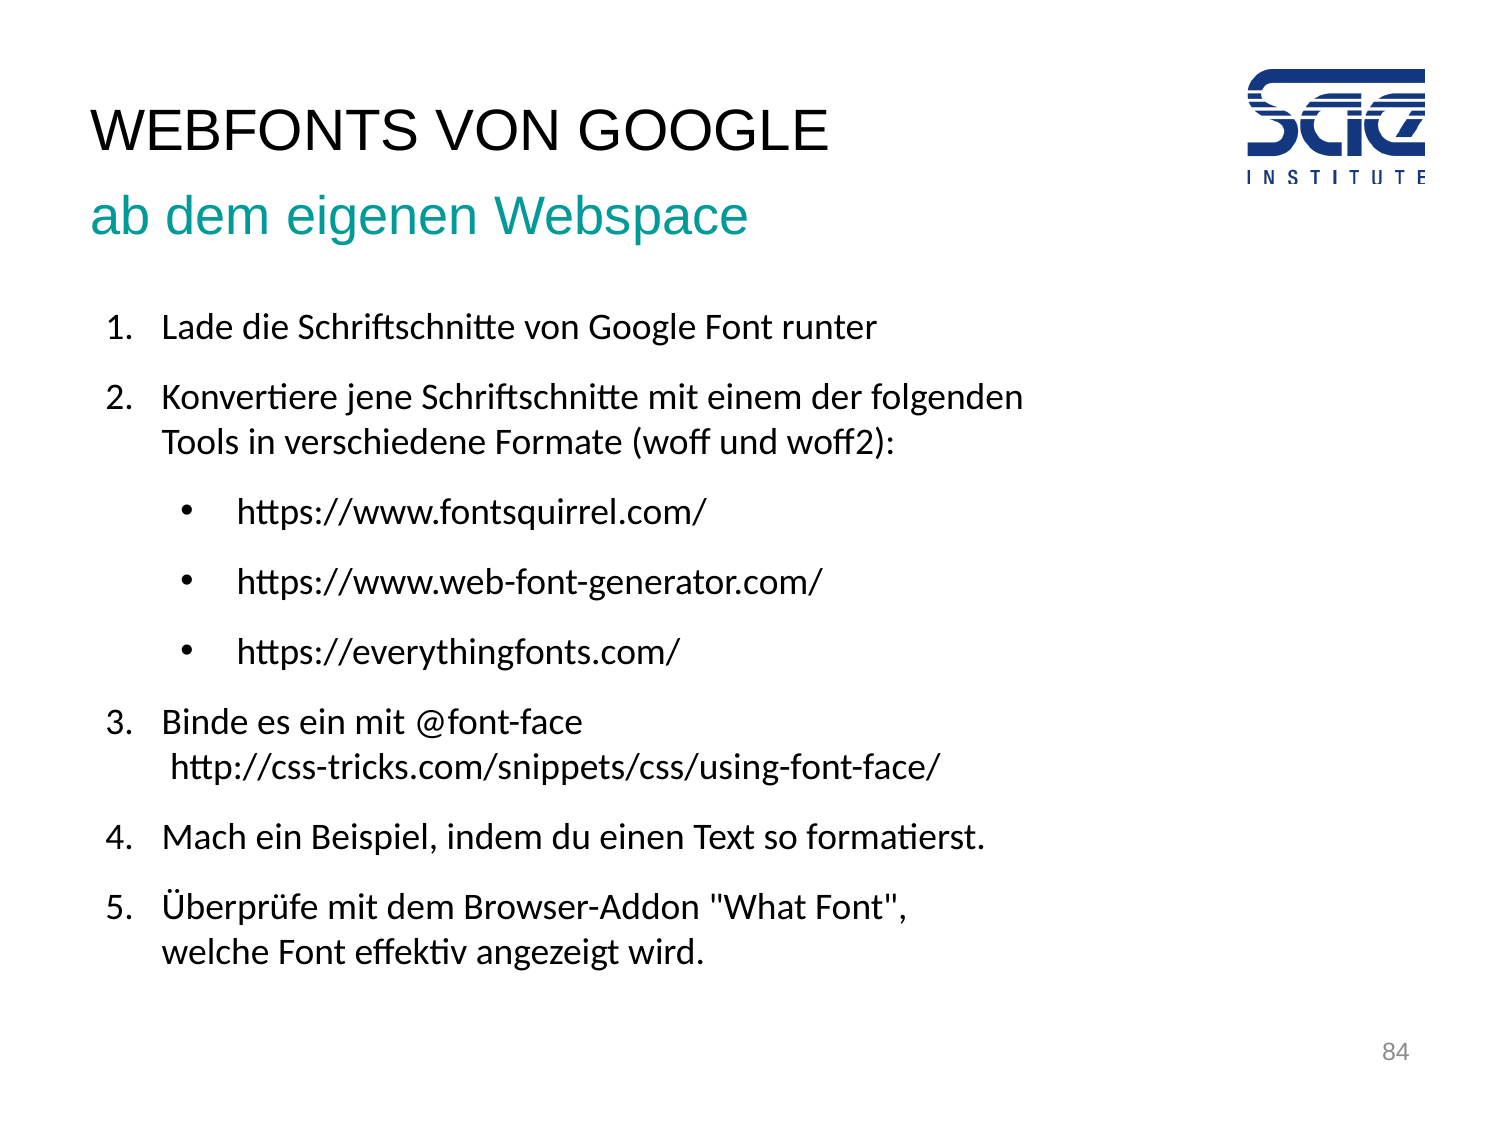

# WEbFonts Von Google
ab dem eigenen Webspace
Lade die Schriftschnitte von Google Font runter
Konvertiere jene Schriftschnitte mit einem der folgenden Tools in verschiedene Formate (woff und woff2):
https://www.fontsquirrel.com/
https://www.web-font-generator.com/
https://everythingfonts.com/
Binde es ein mit @font-face
 http://css-tricks.com/snippets/css/using-font-face/
Mach ein Beispiel, indem du einen Text so formatierst.
Überprüfe mit dem Browser-Addon "What Font",
welche Font effektiv angezeigt wird.
84